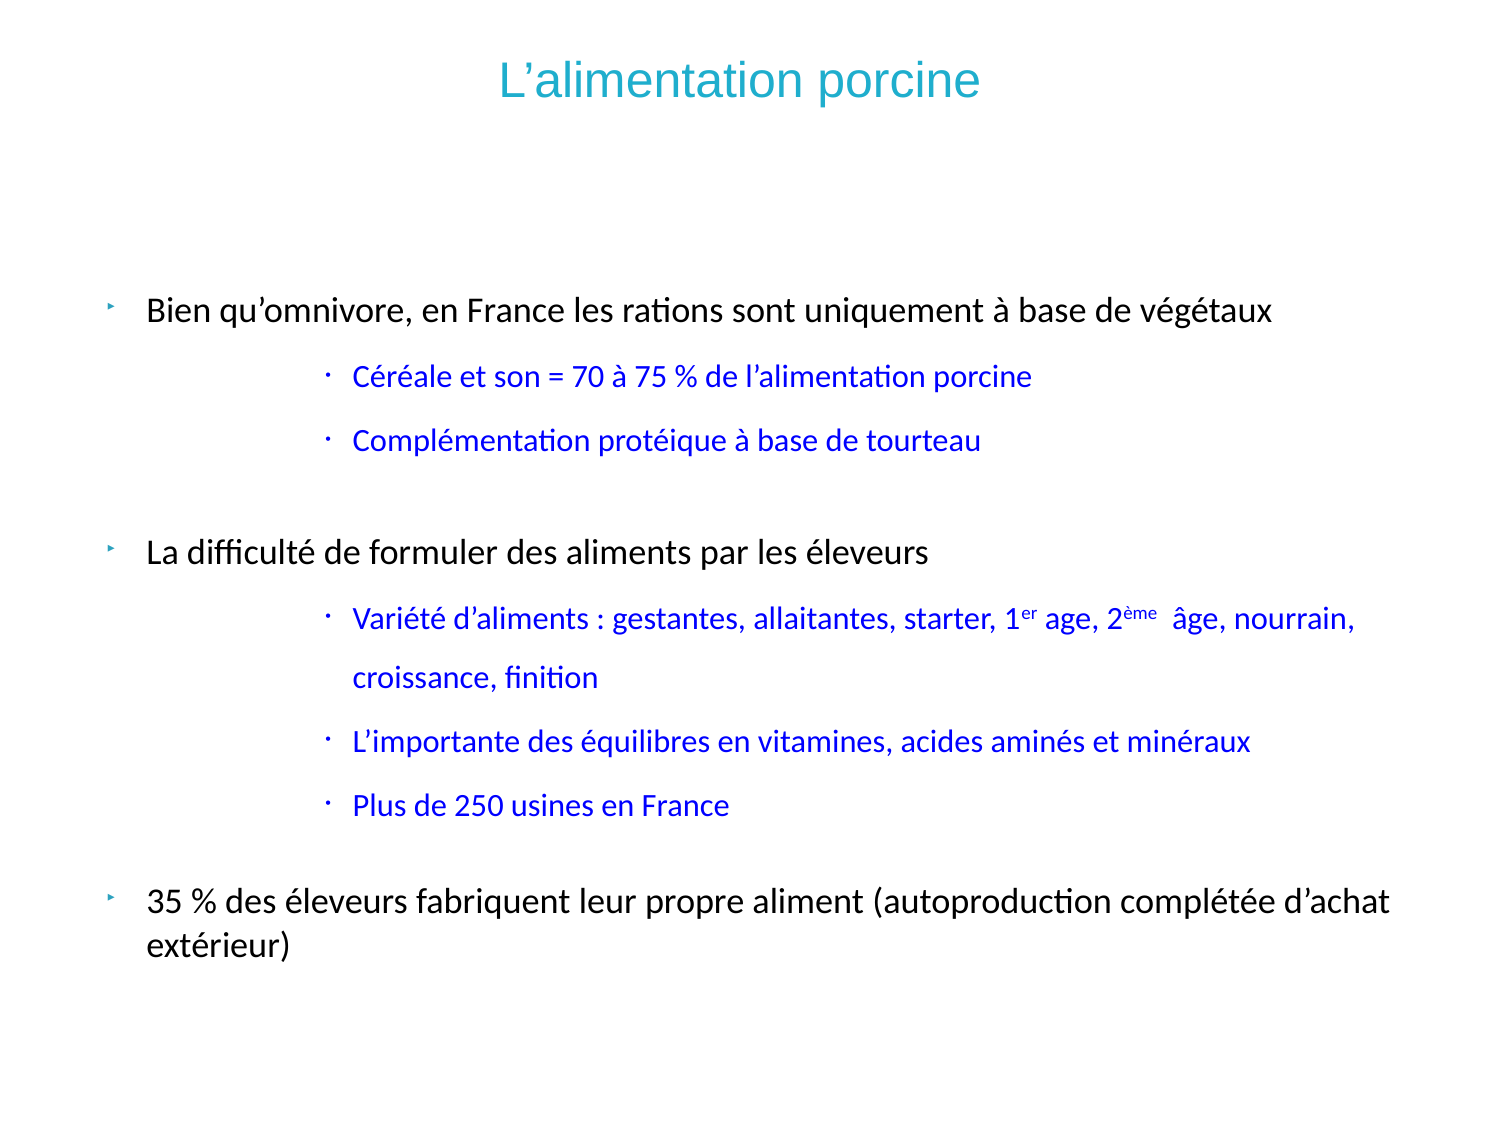

# L’alimentation porcine
Bien qu’omnivore, en France les rations sont uniquement à base de végétaux
Céréale et son = 70 à 75 % de l’alimentation porcine
Complémentation protéique à base de tourteau

La difficulté de formuler des aliments par les éleveurs
Variété d’aliments : gestantes, allaitantes, starter, 1er age, 2ème  âge, nourrain, croissance, finition
L’importante des équilibres en vitamines, acides aminés et minéraux
Plus de 250 usines en France

35 % des éleveurs fabriquent leur propre aliment (autoproduction complétée d’achat extérieur)